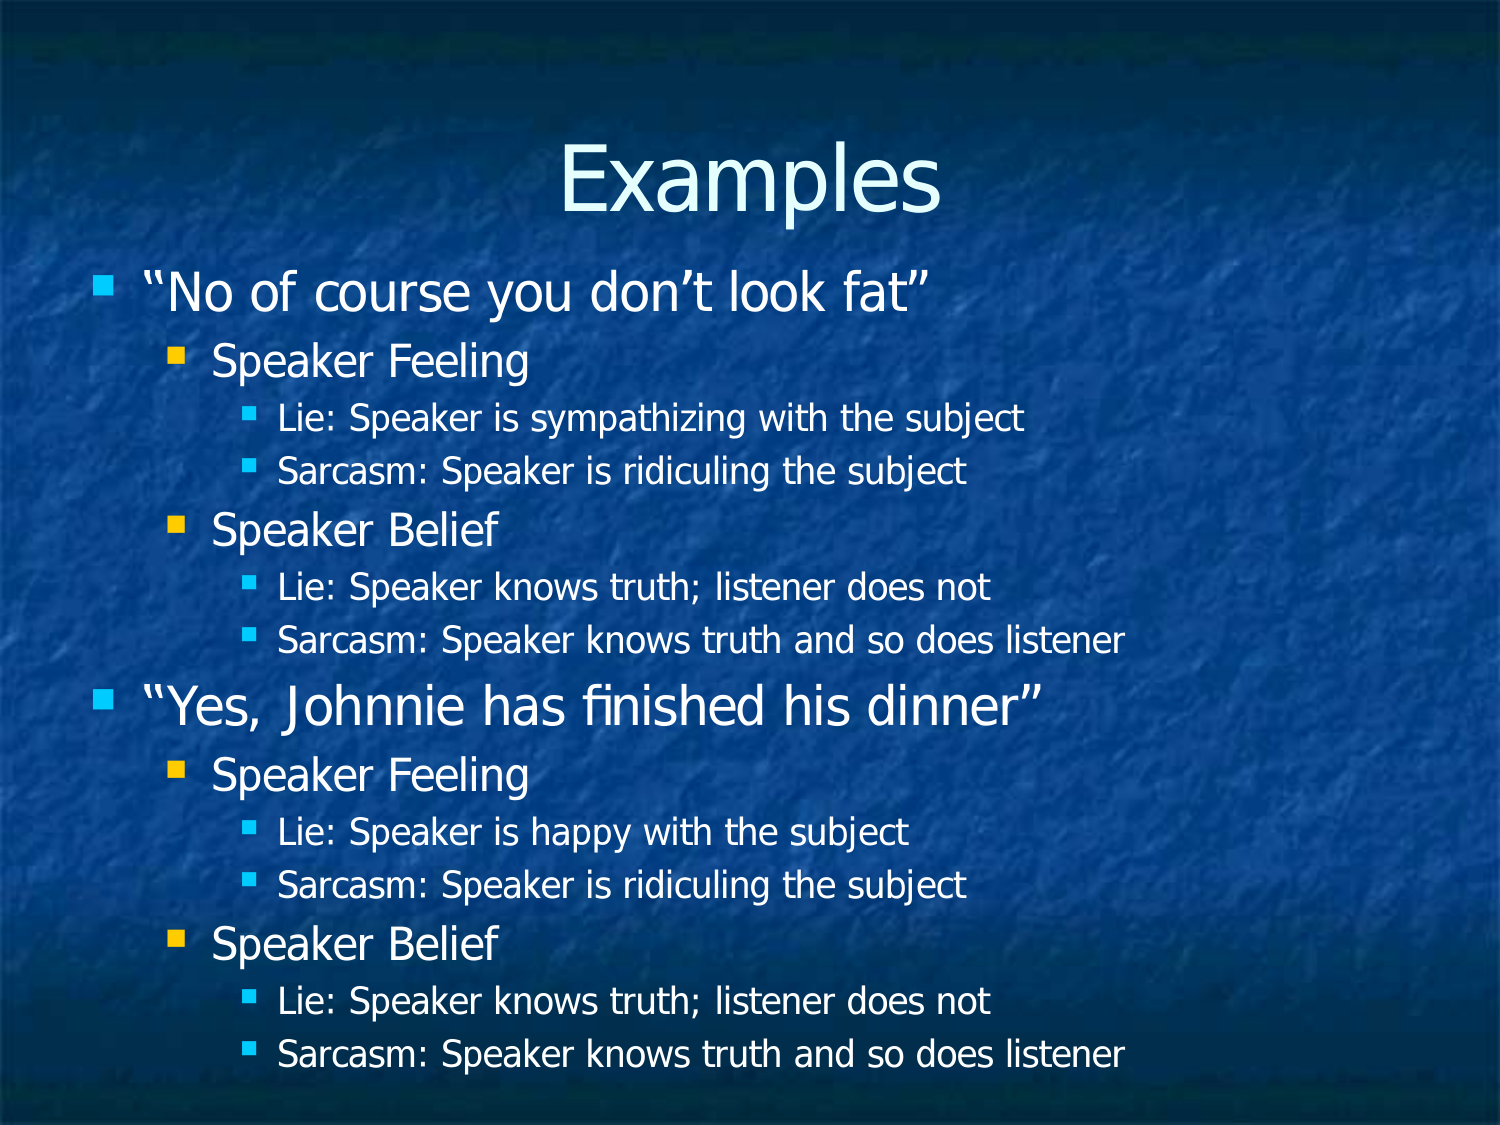

# Examples
“No of course you don’t look fat”
Speaker Feeling
Lie: Speaker is sympathizing with the subject
Sarcasm: Speaker is ridiculing the subject
Speaker Belief
Lie: Speaker knows truth; listener does not
Sarcasm: Speaker knows truth and so does listener
“Yes, Johnnie has finished his dinner”
Speaker Feeling
Lie: Speaker is happy with the subject
Sarcasm: Speaker is ridiculing the subject
Speaker Belief
Lie: Speaker knows truth; listener does not
Sarcasm: Speaker knows truth and so does listener